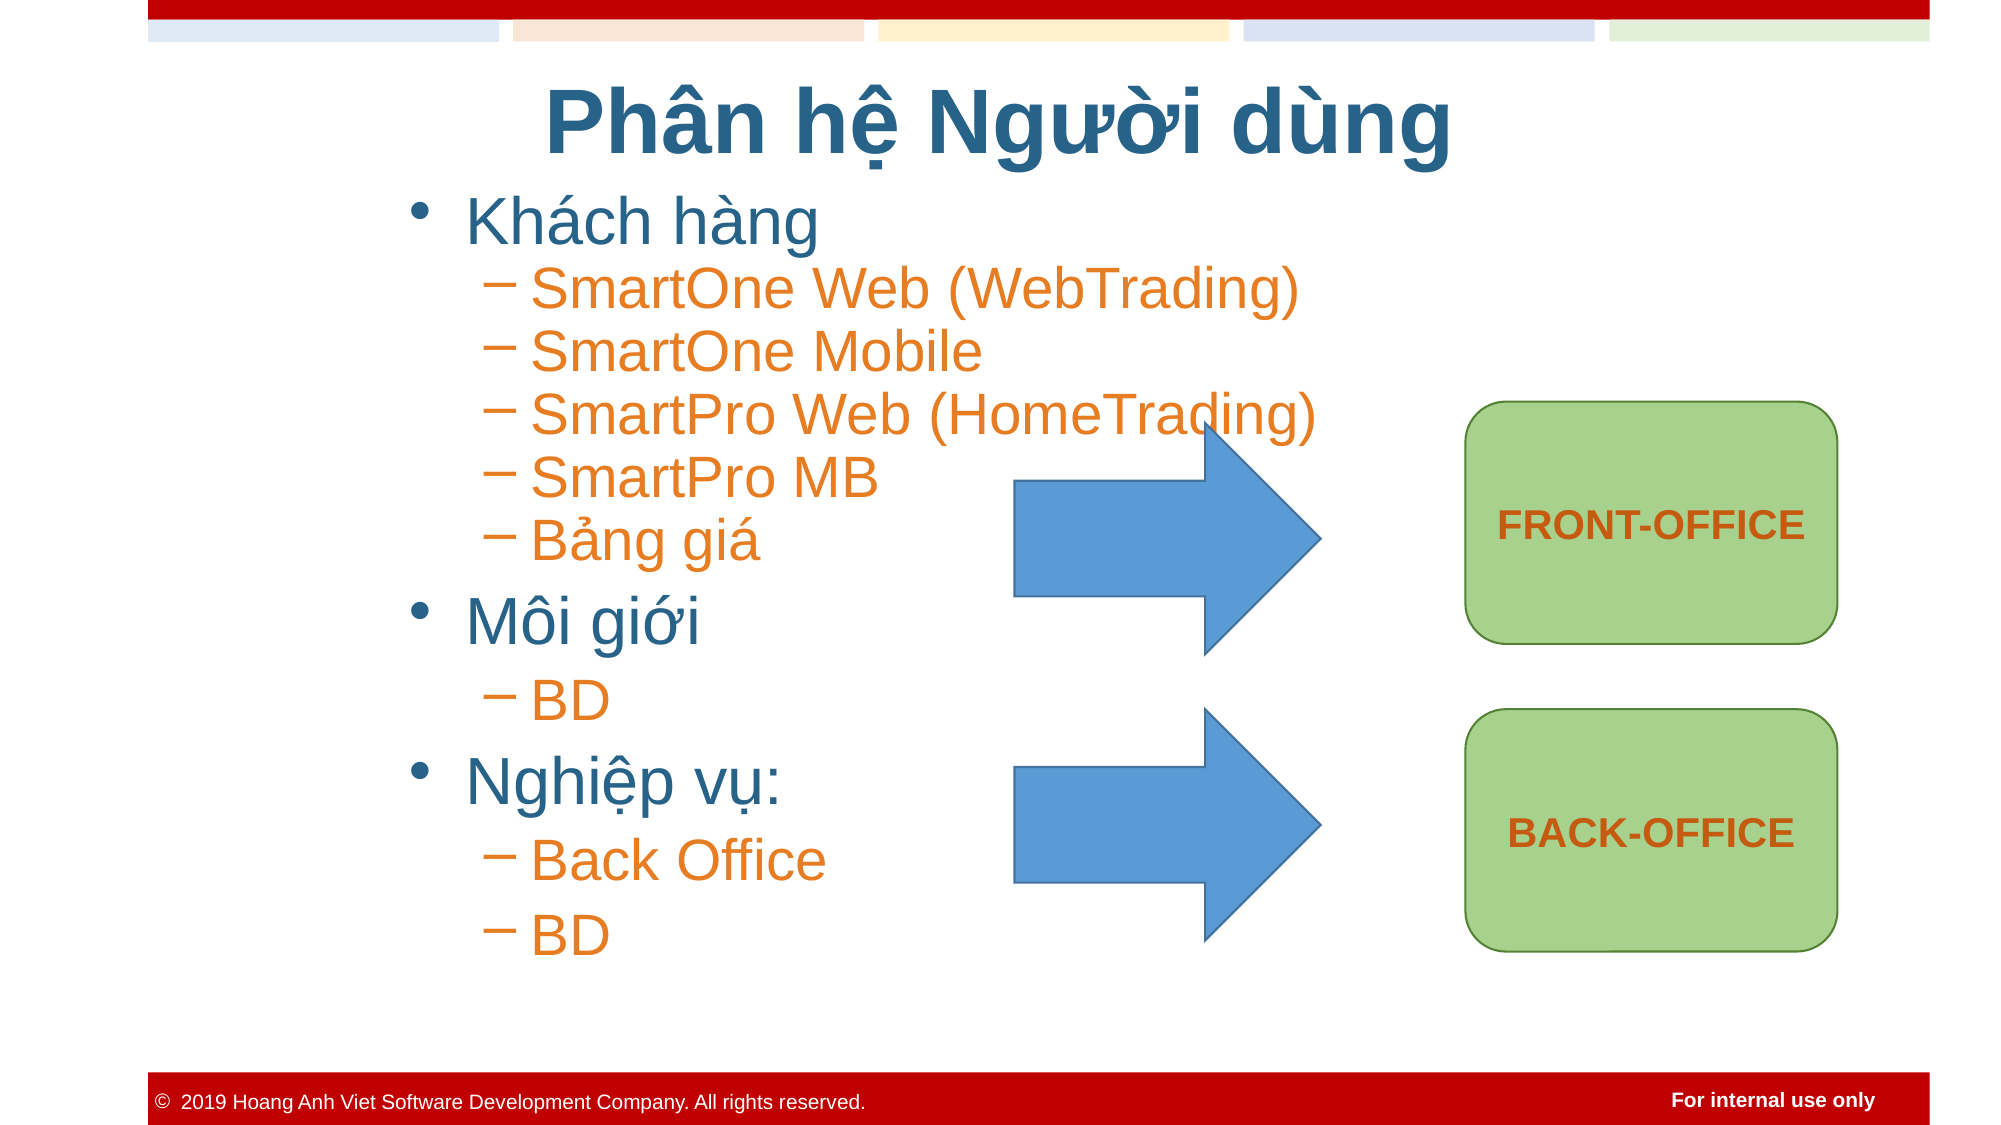

Phân hệ Người dùng
Khách hàng
SmartOne Web (WebTrading)
SmartOne Mobile
SmartPro Web (HomeTrading)
SmartPro MB
Bảng giá
Môi giới
BD
Nghiệp vụ:
Back Office
BD
FRONT-OFFICE

BACK-OFFICE